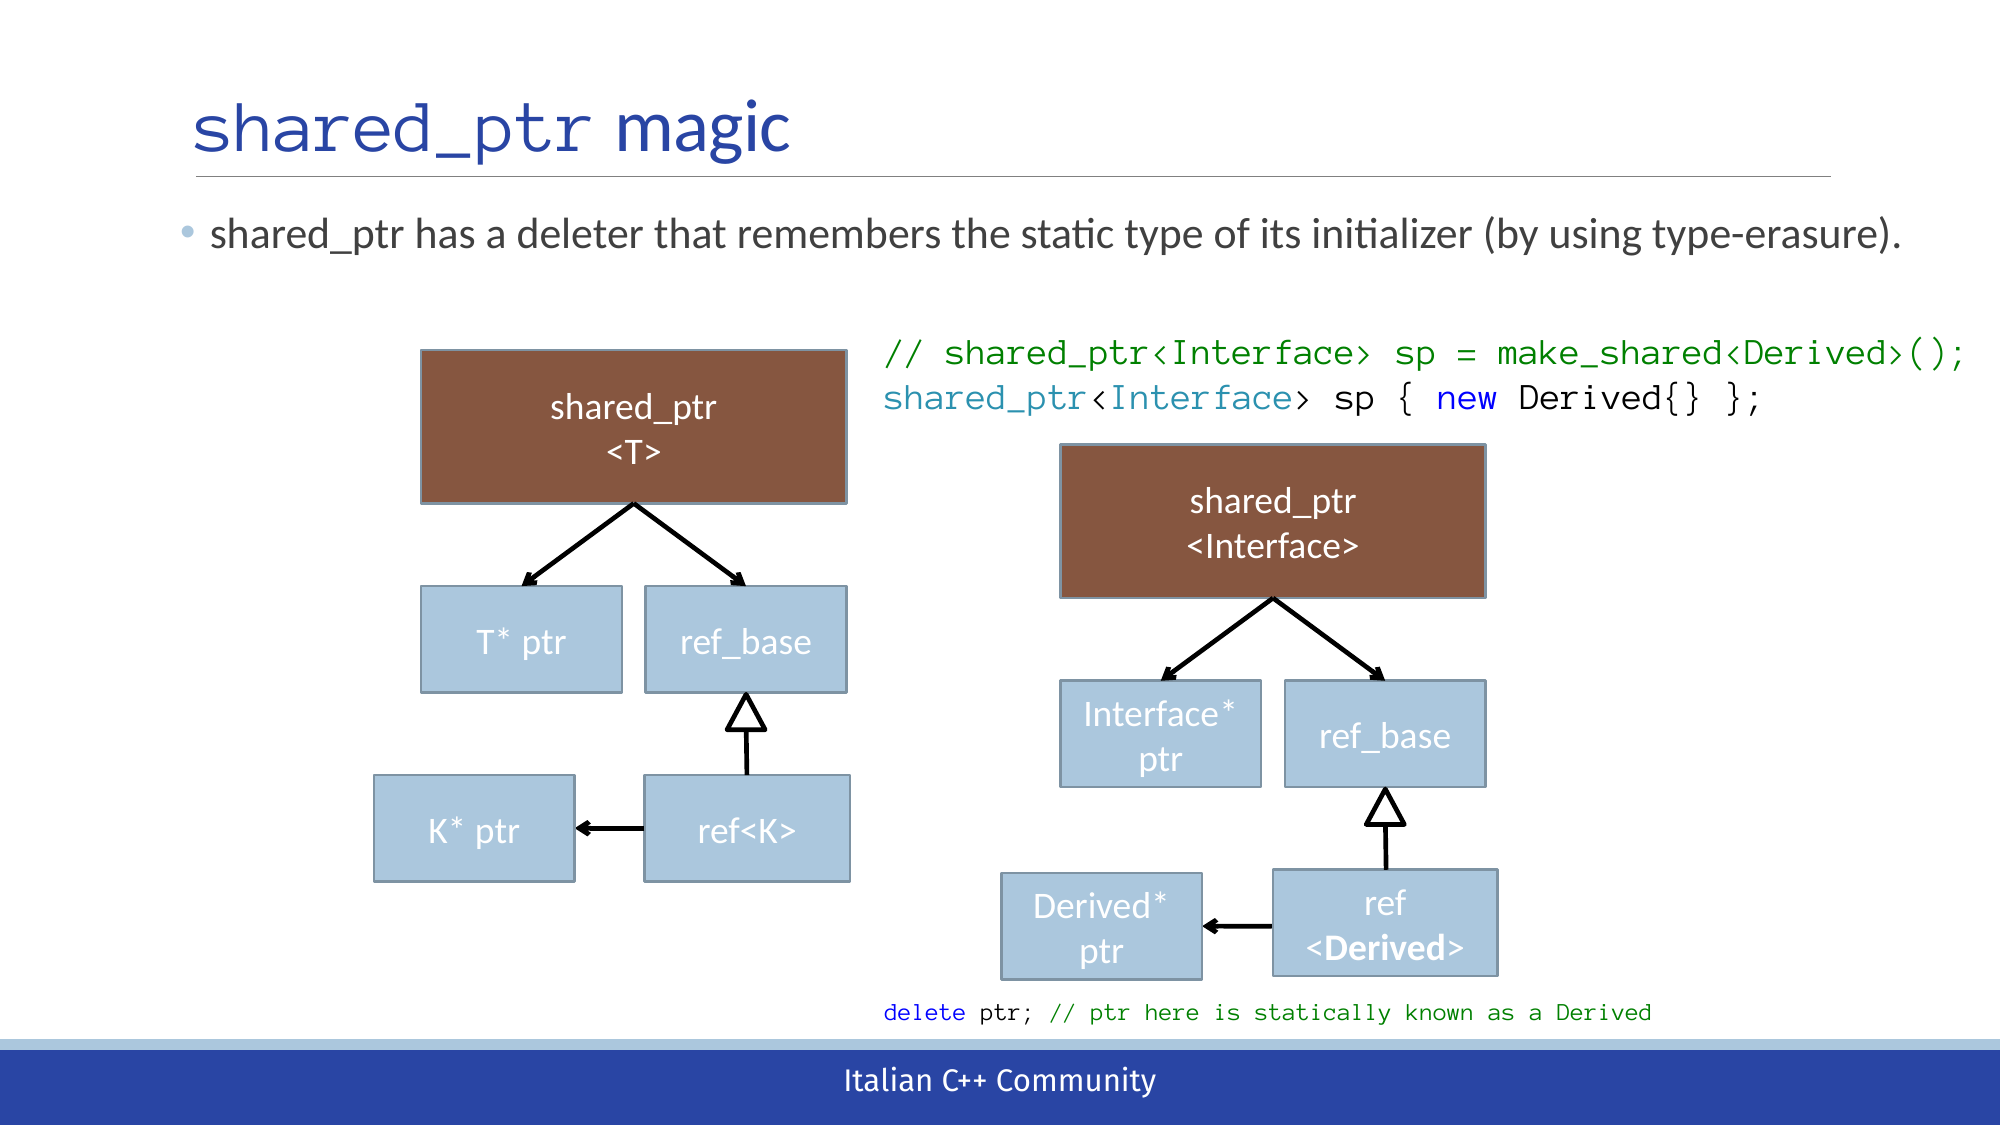

# shared_ptr magic
shared_ptr has a deleter that remembers the static type of its initializer (by using type-erasure).

// shared_ptr<Interface> sp = make_shared<Derived>();
shared_ptr<Interface> sp { new Derived{} };
shared_ptr
<T>
shared_ptr
<Interface>
T* ptr
ref_base
Interface* ptr
ref_base

K* ptr
ref<K>

ref
<Derived>
Derived* ptr
delete ptr; // ptr here is statically known as a Derived